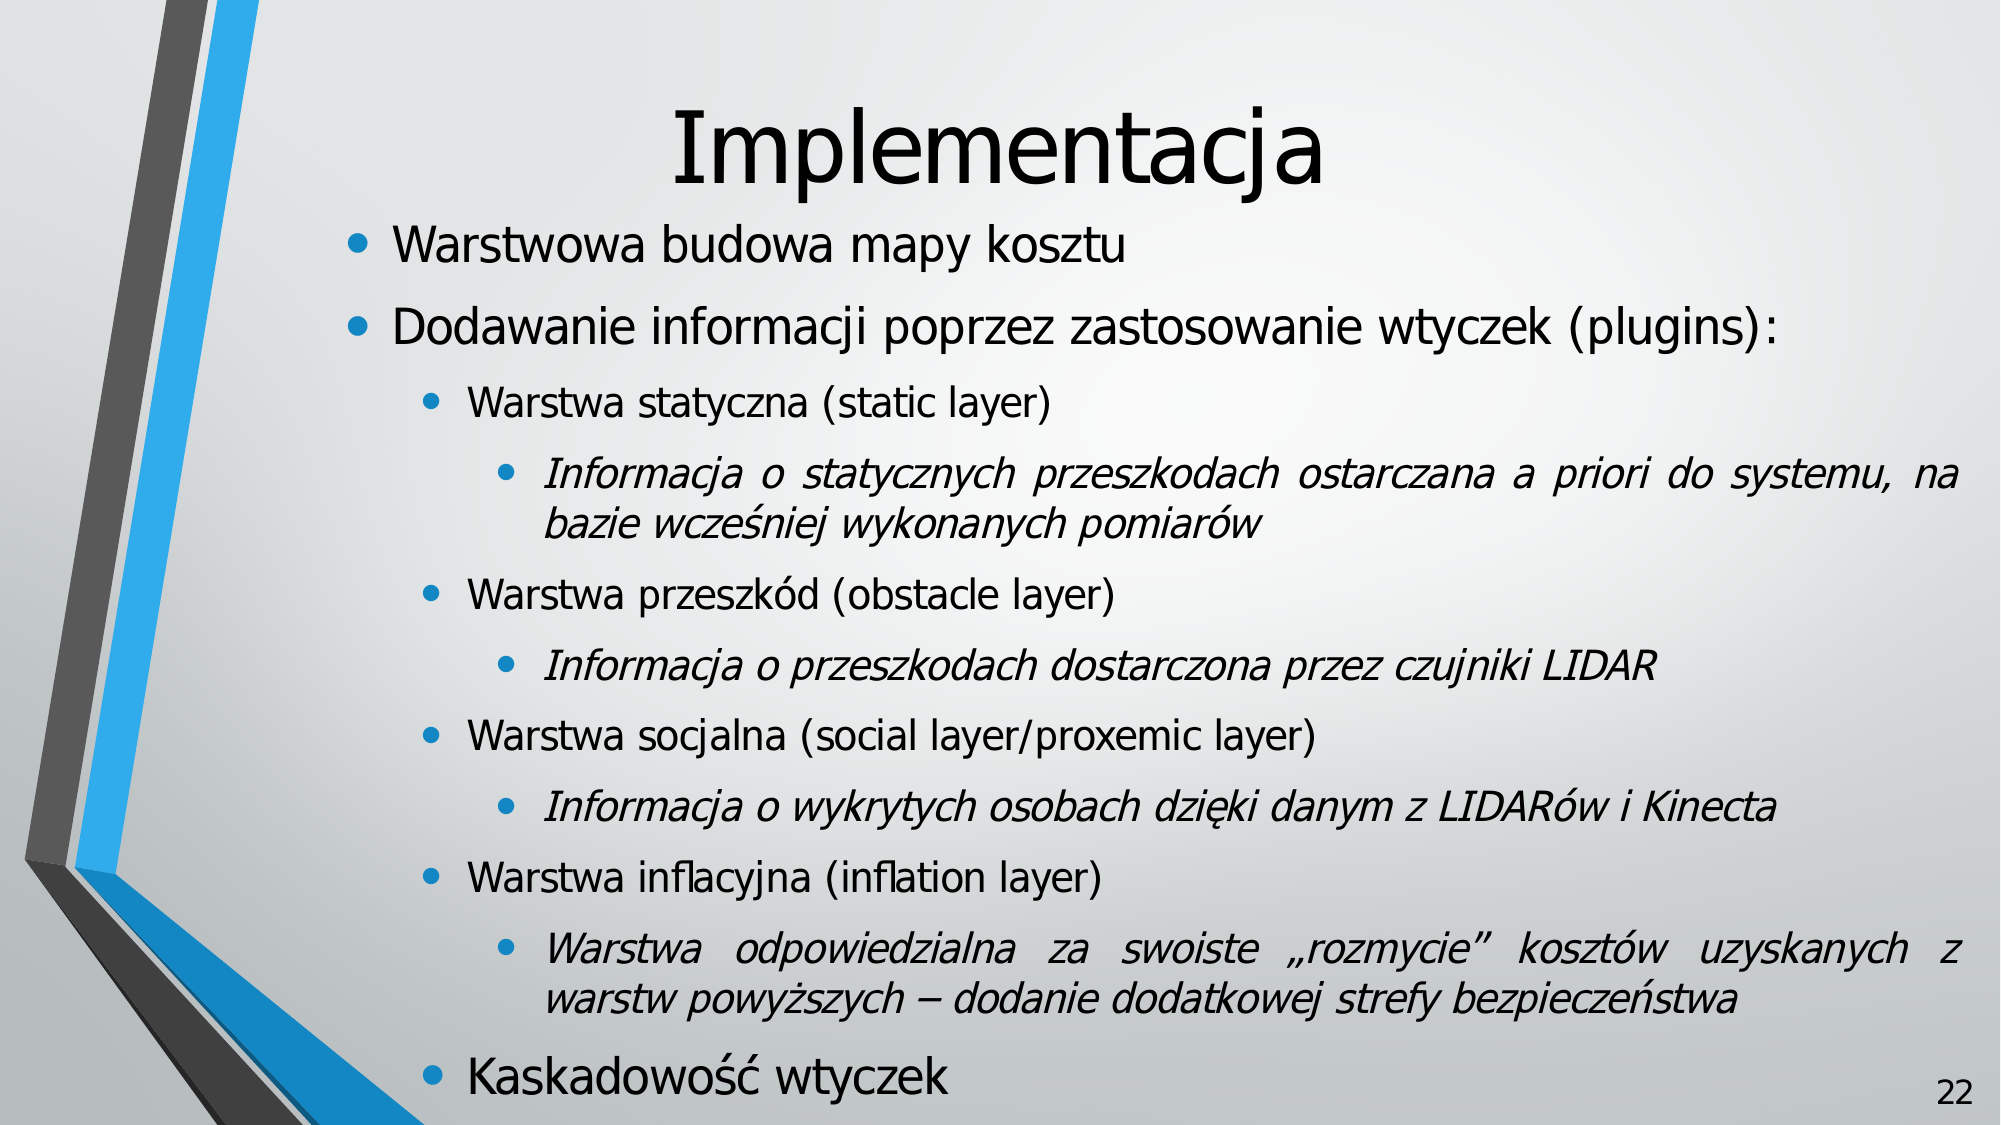

# Implementacja
Warstwowa budowa mapy kosztu
Dodawanie informacji poprzez zastosowanie wtyczek (plugins):
Warstwa statyczna (static layer)
Informacja o statycznych przeszkodach ostarczana a priori do systemu, na bazie wcześniej wykonanych pomiarów
Warstwa przeszkód (obstacle layer)
Informacja o przeszkodach dostarczona przez czujniki LIDAR
Warstwa socjalna (social layer/proxemic layer)
Informacja o wykrytych osobach dzięki danym z LIDARów i Kinecta
Warstwa inflacyjna (inflation layer)
Warstwa odpowiedzialna za swoiste „rozmycie” kosztów uzyskanych z warstw powyższych – dodanie dodatkowej strefy bezpieczeństwa
Kaskadowość wtyczek
22